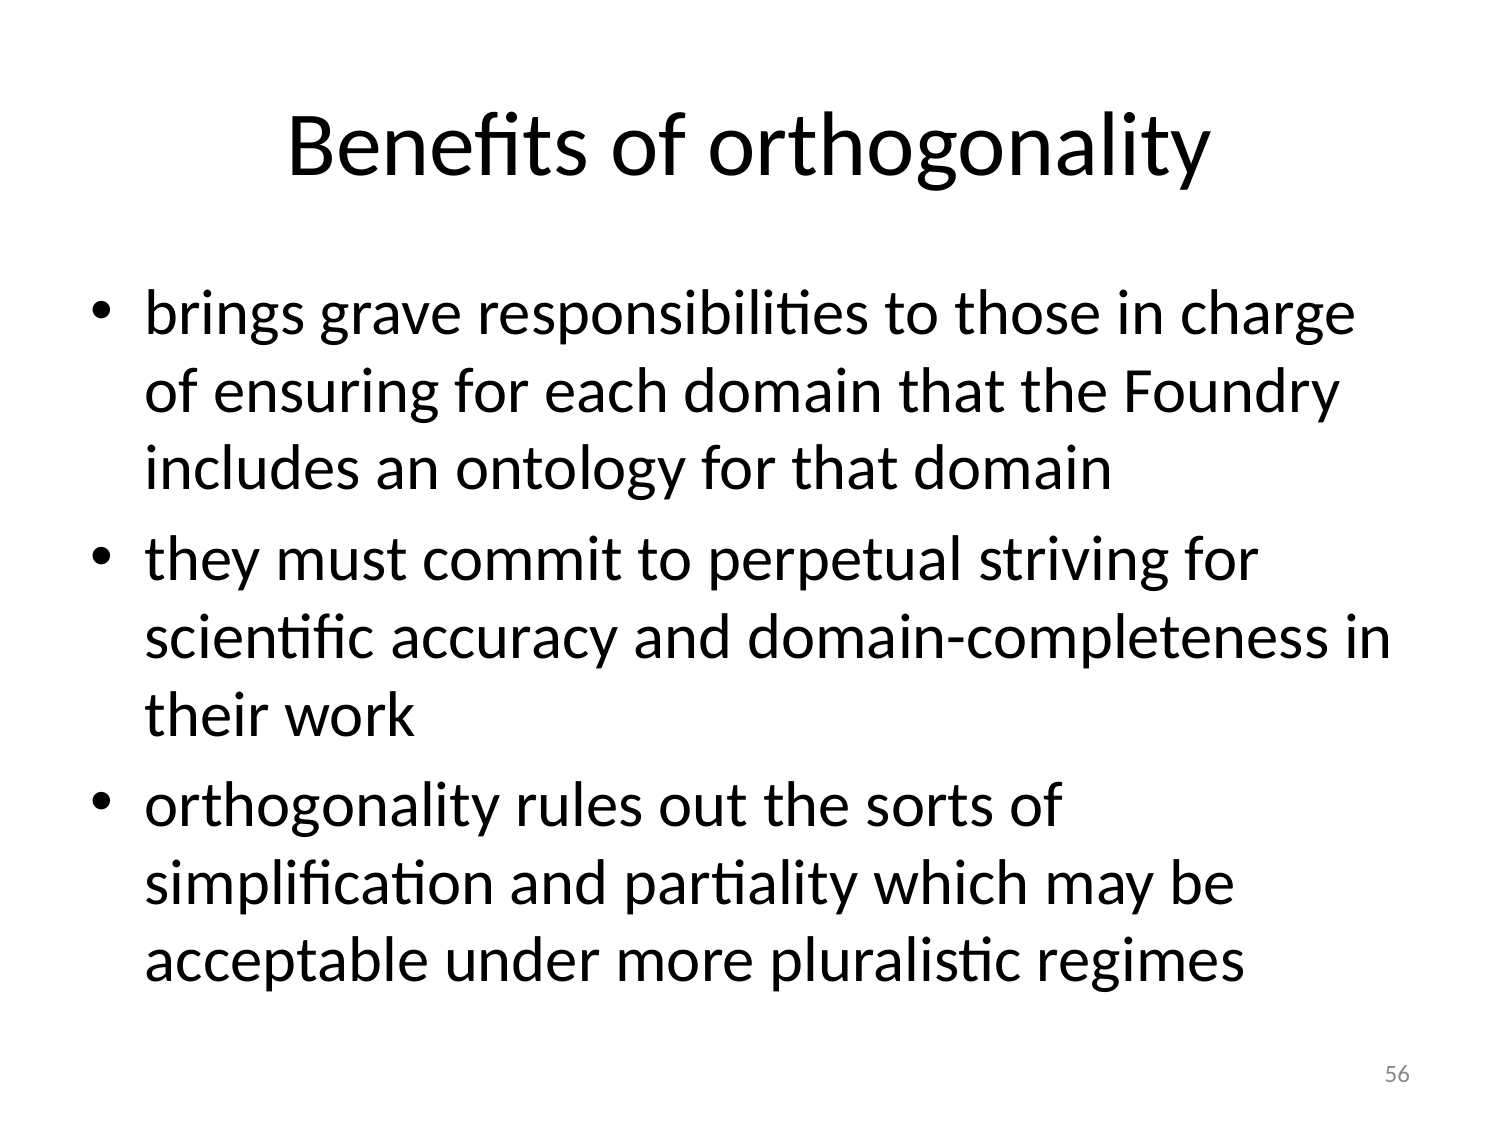

# Benefits of orthogonality
brings grave responsibilities to those in charge of ensuring for each domain that the Foundry includes an ontology for that domain
they must commit to perpetual striving for scientific accuracy and domain-completeness in their work
orthogonality rules out the sorts of simplification and partiality which may be acceptable under more pluralistic regimes
56